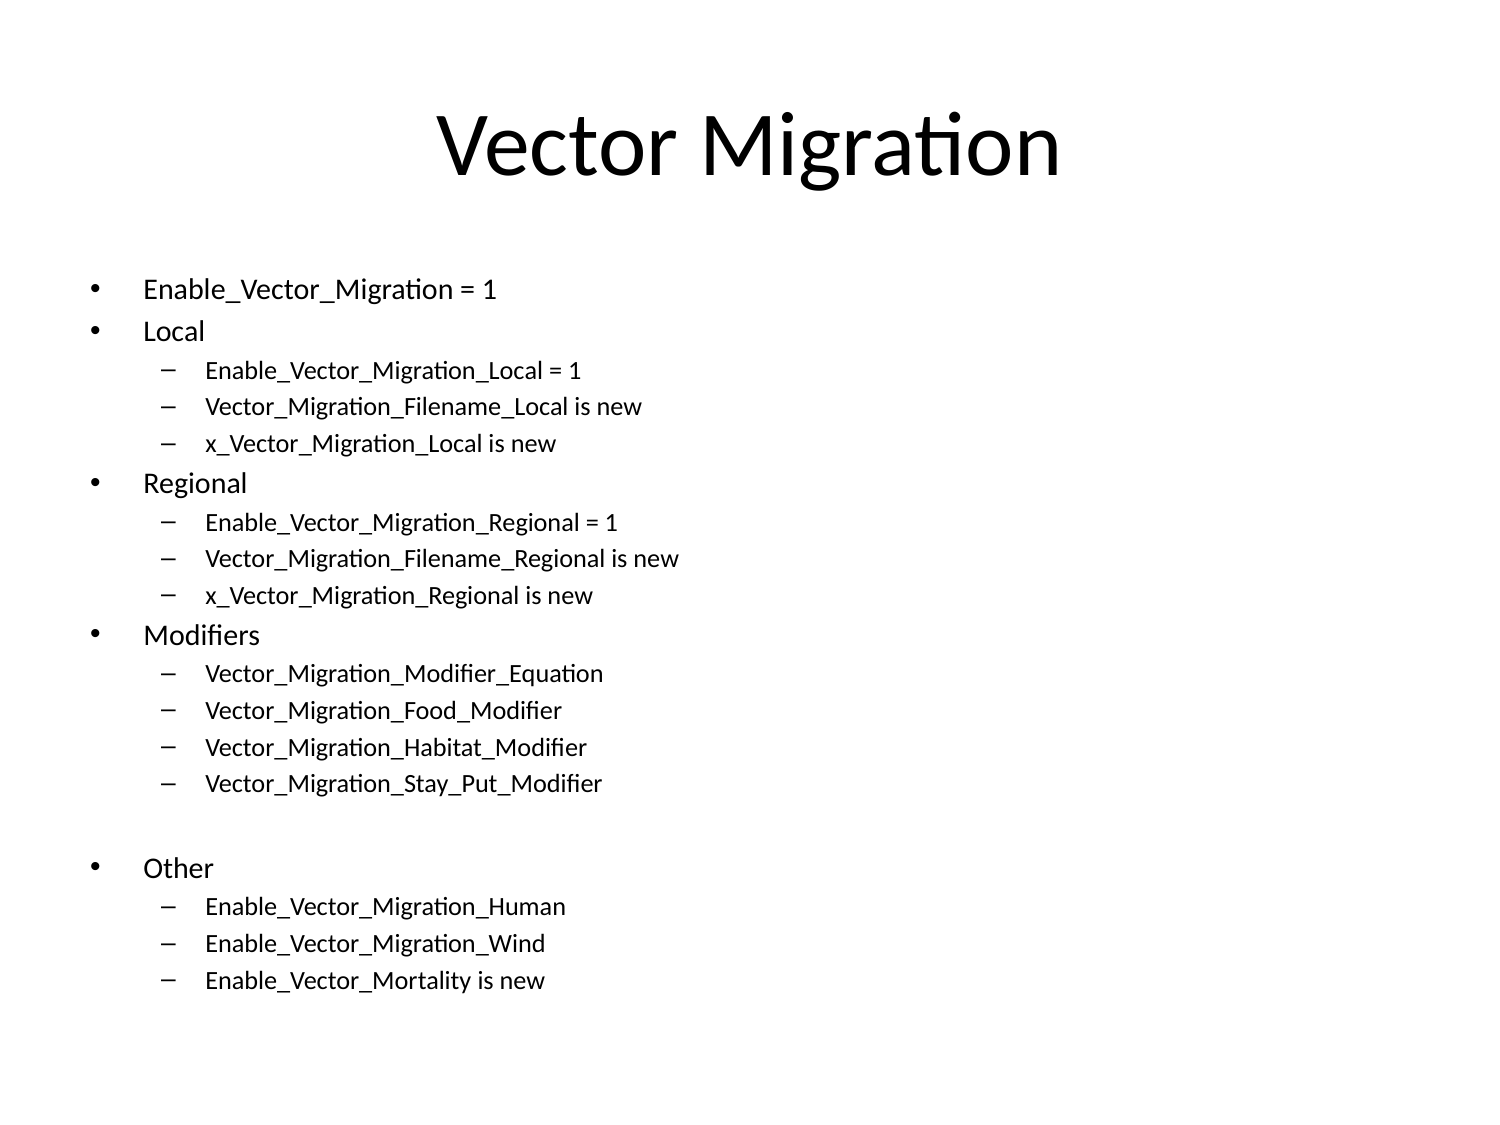

# Vector Migration
Enable_Vector_Migration = 1
Local
Enable_Vector_Migration_Local = 1
Vector_Migration_Filename_Local is new
x_Vector_Migration_Local is new
Regional
Enable_Vector_Migration_Regional = 1
Vector_Migration_Filename_Regional is new
x_Vector_Migration_Regional is new
Modifiers
Vector_Migration_Modifier_Equation
Vector_Migration_Food_Modifier
Vector_Migration_Habitat_Modifier
Vector_Migration_Stay_Put_Modifier

Other
Enable_Vector_Migration_Human
Enable_Vector_Migration_Wind
Enable_Vector_Mortality is new